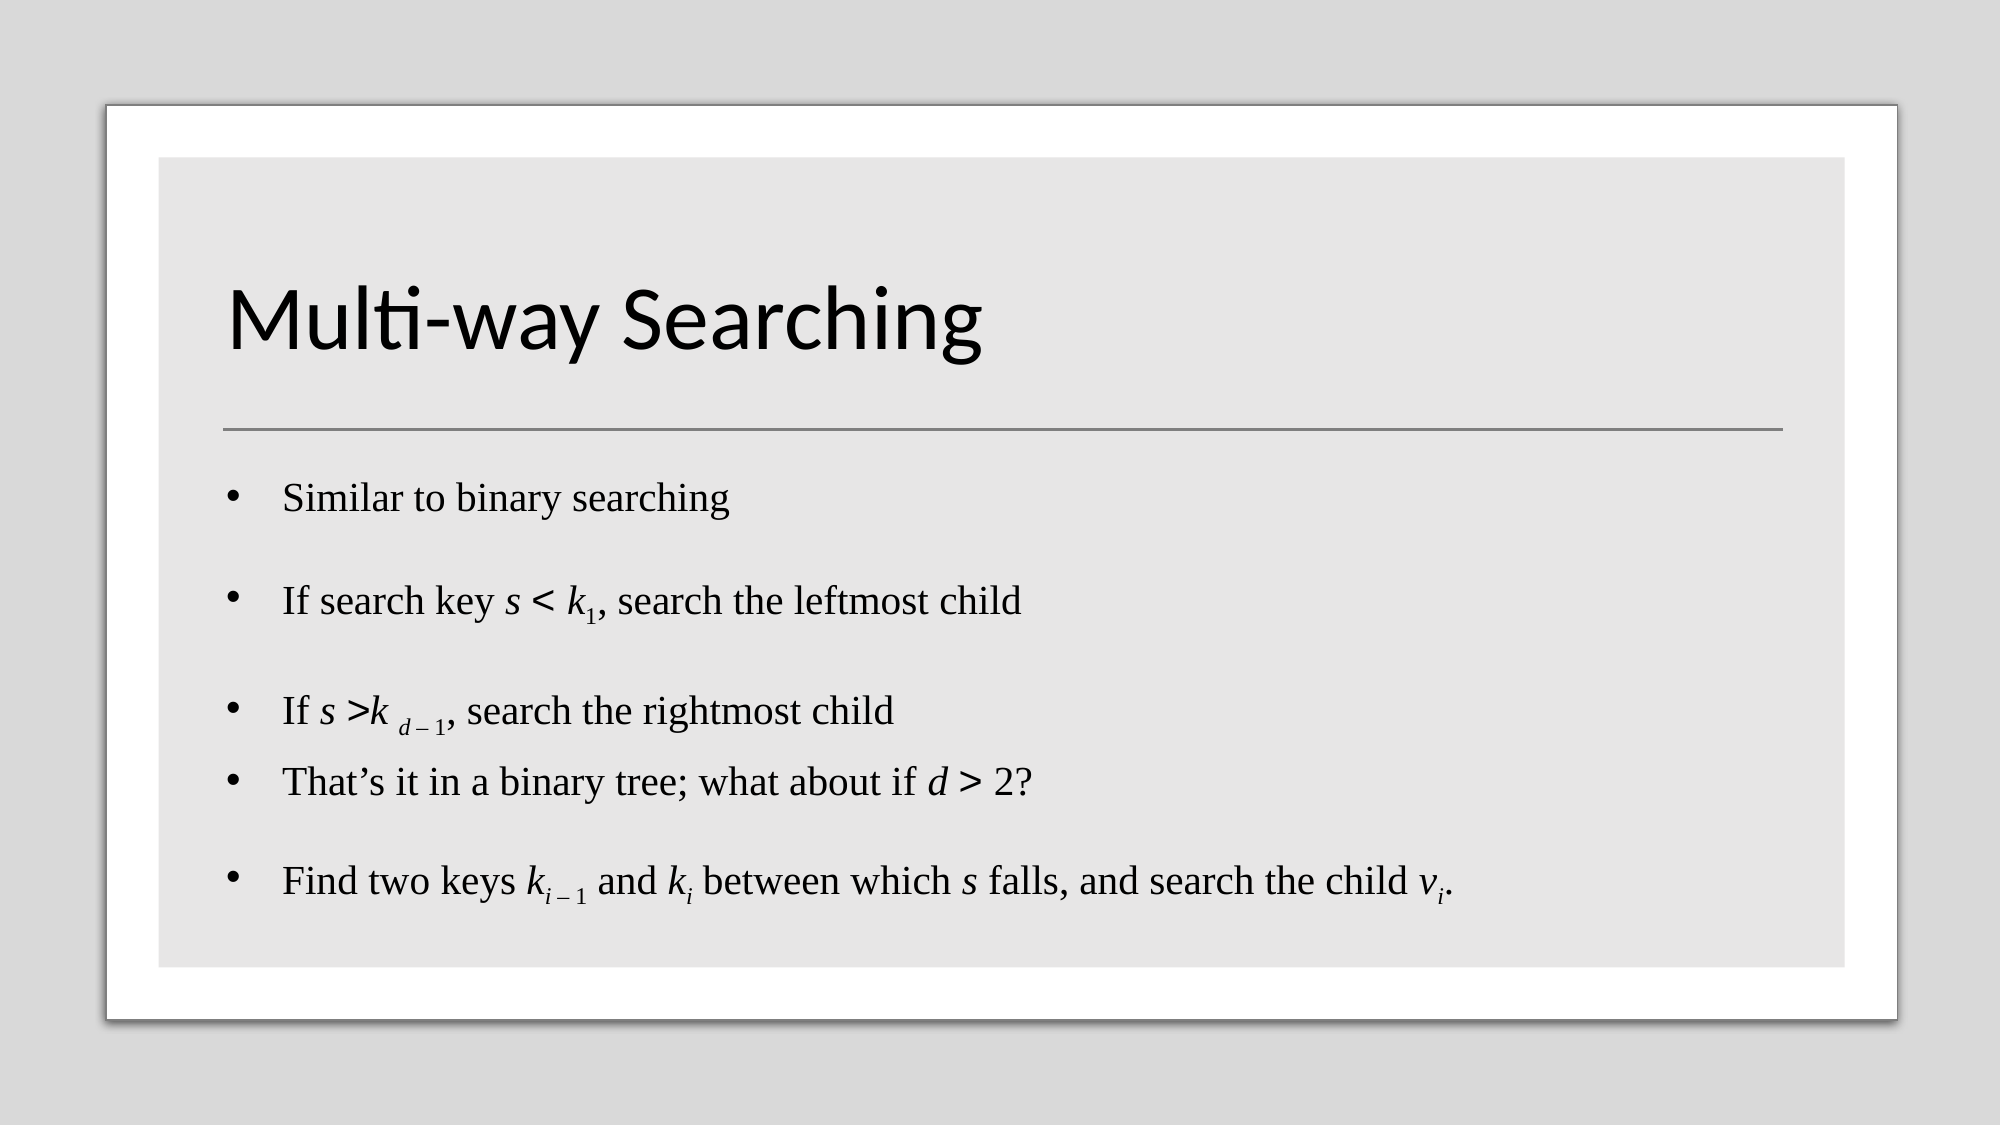

# Multi-way Searching
Similar to binary searching
If search key s < k1, search the leftmost child
If s >k d – 1, search the rightmost child
That’s it in a binary tree; what about if d > 2?
Find two keys ki – 1 and ki between which s falls, and search the child vi.